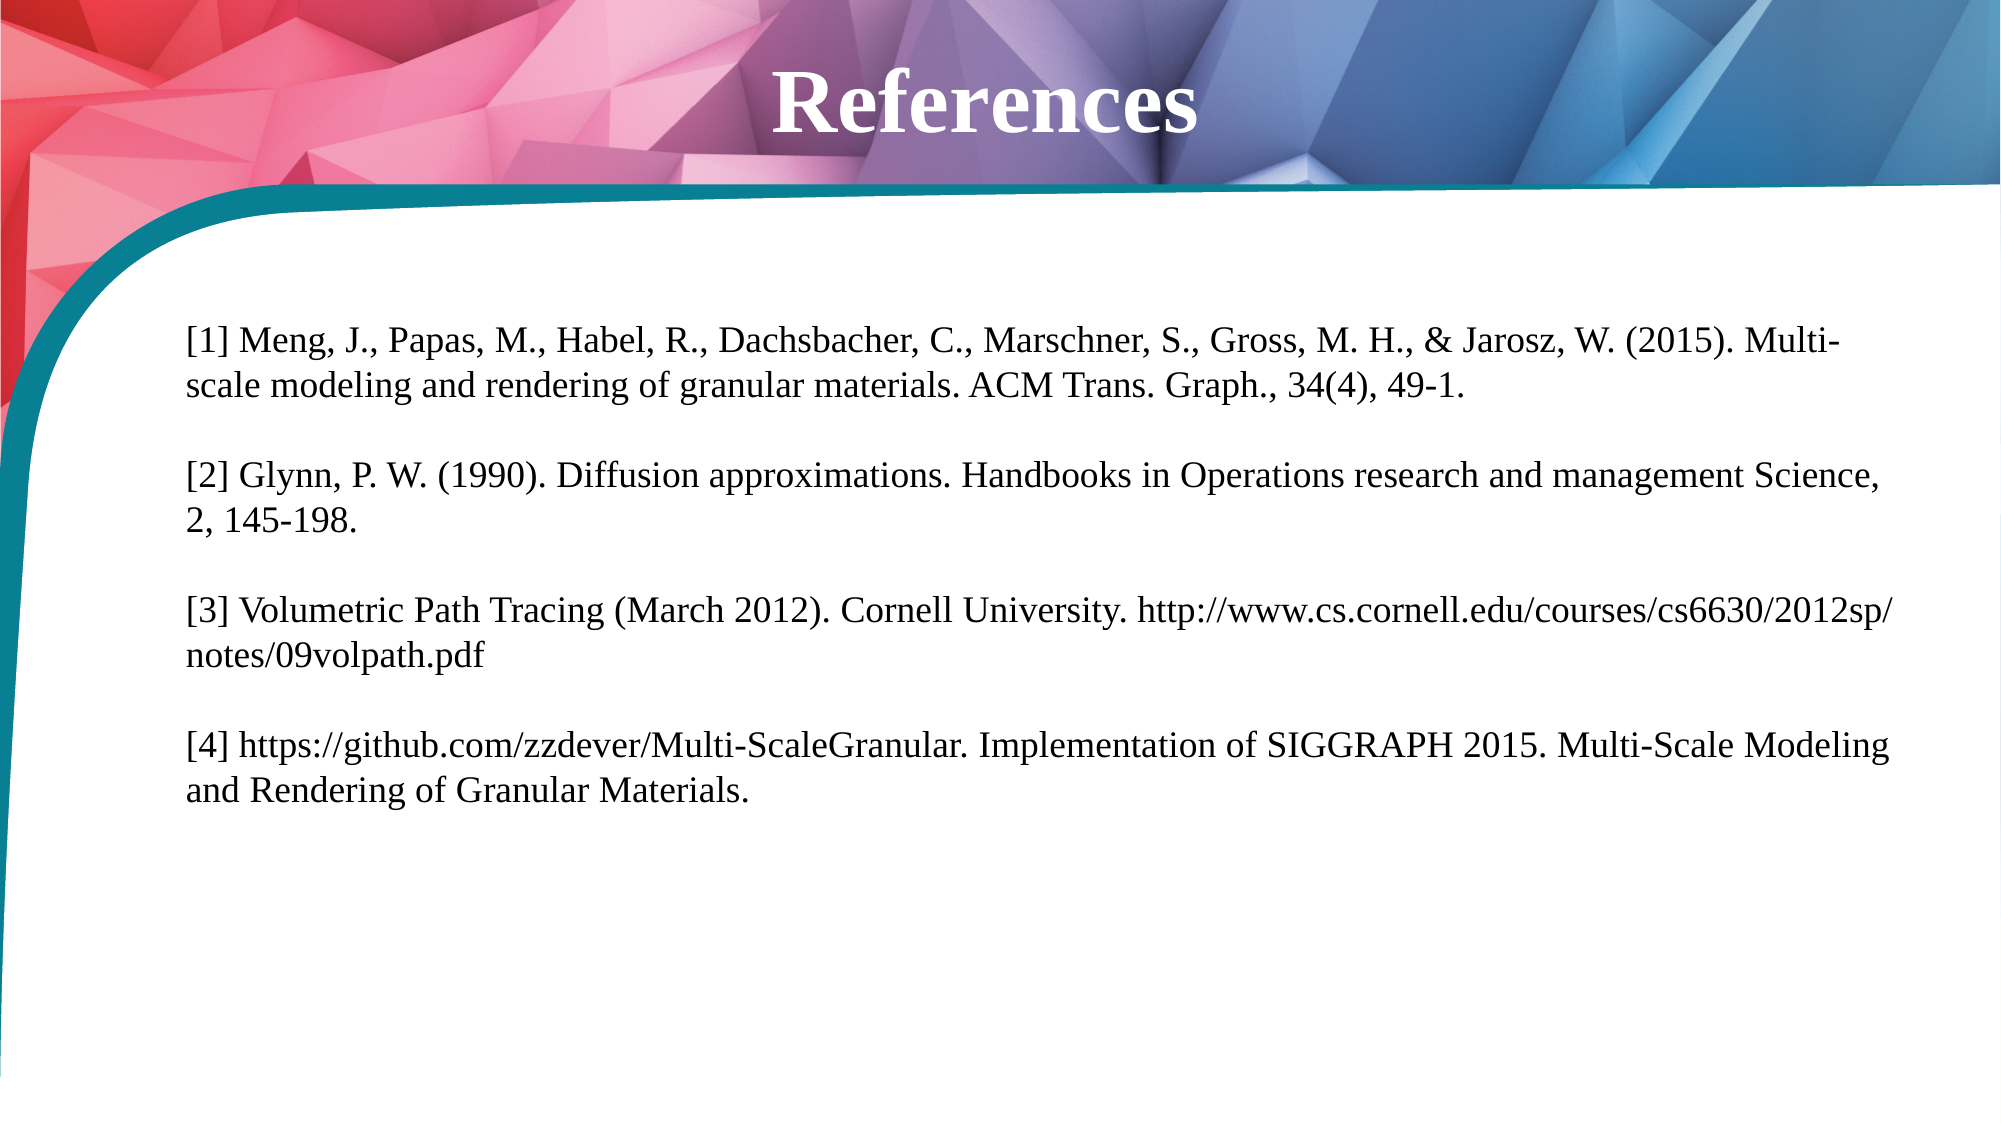

References
[1] Meng, J., Papas, M., Habel, R., Dachsbacher, C., Marschner, S., Gross, M. H., & Jarosz, W. (2015). Multi-scale modeling and rendering of granular materials. ACM Trans. Graph., 34(4), 49-1.

[2] Glynn, P. W. (1990). Diffusion approximations. Handbooks in Operations research and management Science, 2, 145-198.

[3] Volumetric Path Tracing (March 2012). Cornell University. http://www.cs.cornell.edu/courses/cs6630/2012sp/ notes/09volpath.pdf

[4] https://github.com/zzdever/Multi-ScaleGranular. Implementation of SIGGRAPH 2015. Multi-Scale Modeling and Rendering of Granular Materials.

36